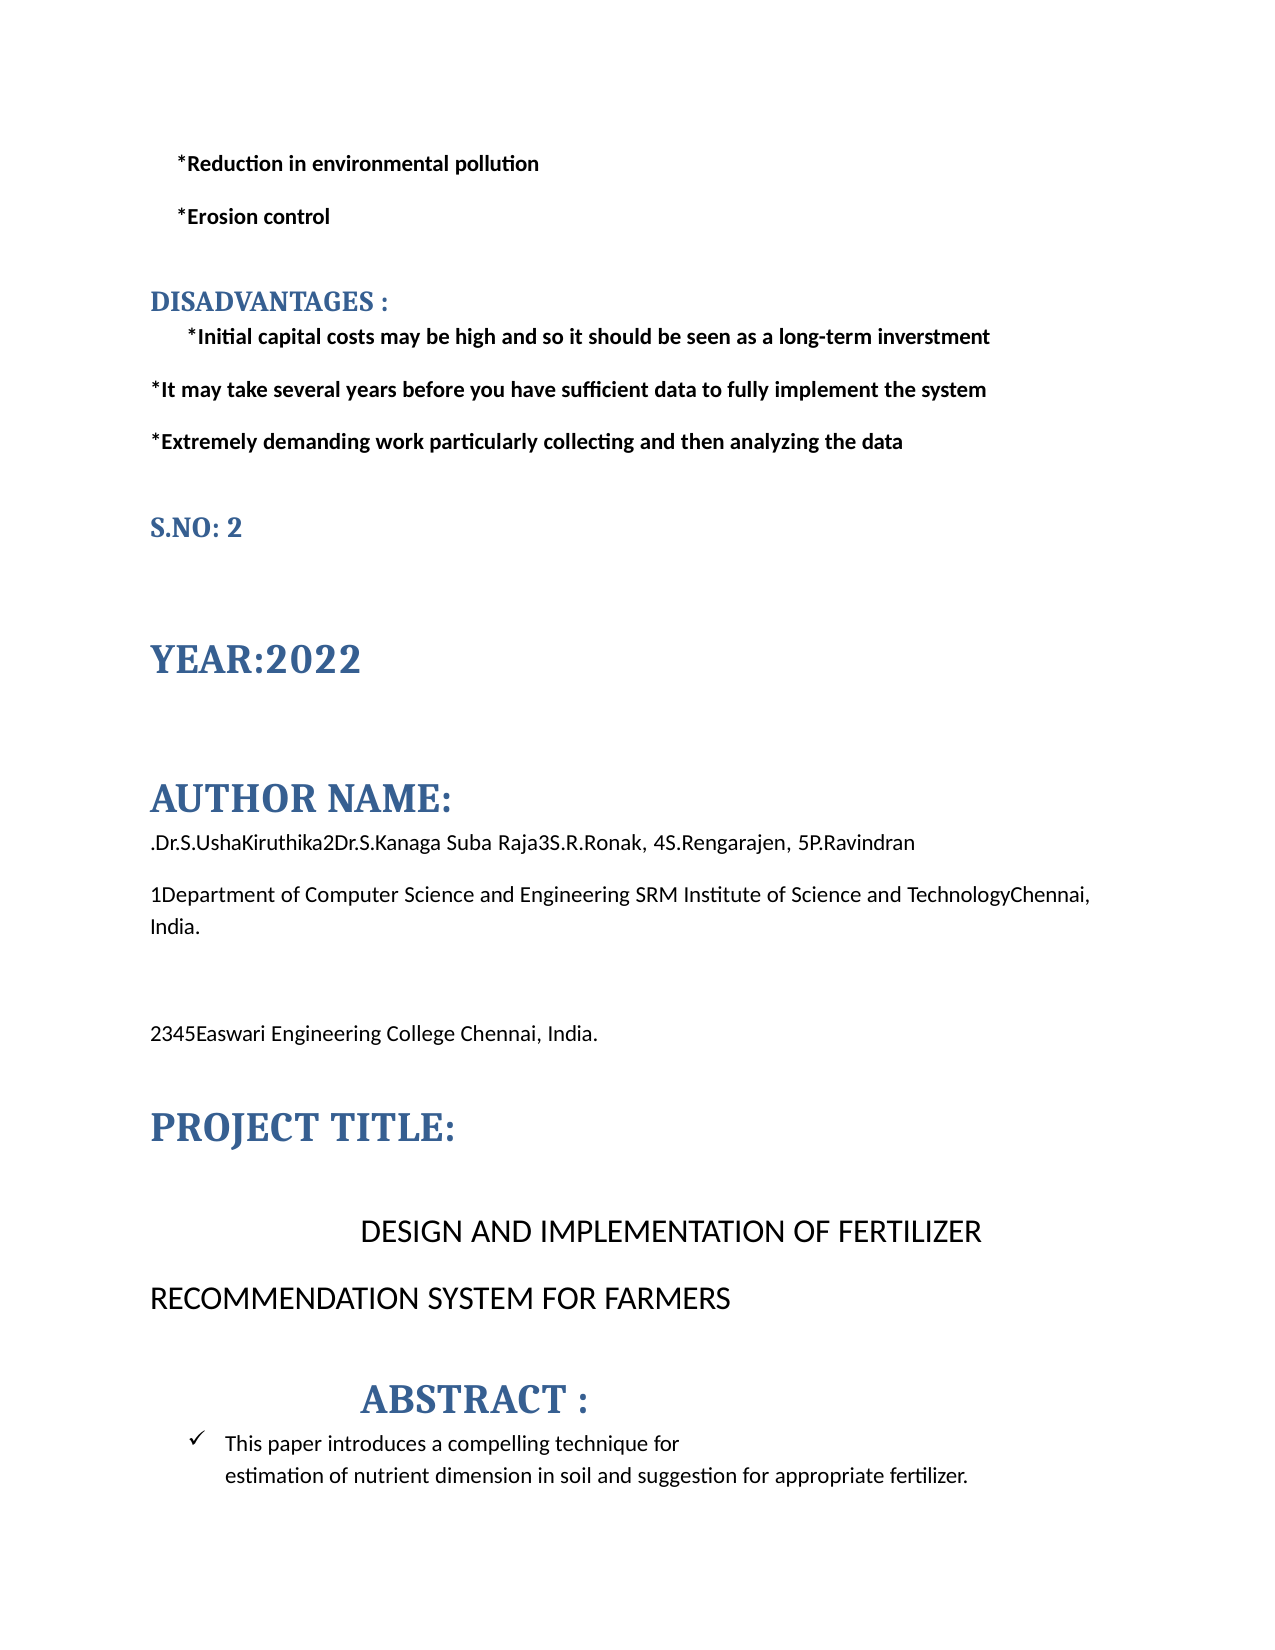

*Reduction in environmental pollution

*Erosion control

DISADVANTAGES :
*Initial capital costs may be high and so it should be seen as a long-term inverstment

*It may take several years before you have sufficient data to fully implement the system

*Extremely demanding work particularly collecting and then analyzing the data

S.NO: 2
YEAR:2022
AUTHOR NAME:
.Dr.S.UshaKiruthika2Dr.S.Kanaga Suba Raja3S.R.Ronak, 4S.Rengarajen, 5P.Ravindran

1Department of Computer Science and Engineering SRM Institute of Science and TechnologyChennai, India.
2345Easwari Engineering College Chennai, India.
PROJECT TITLE:
DESIGN AND IMPLEMENTATION OF FERTILIZER RECOMMENDATION SYSTEM FOR FARMERS

ABSTRACT :
This paper introduces a compelling technique for
estimation of nutrient dimension in soil and suggestion for appropriate fertilizer.